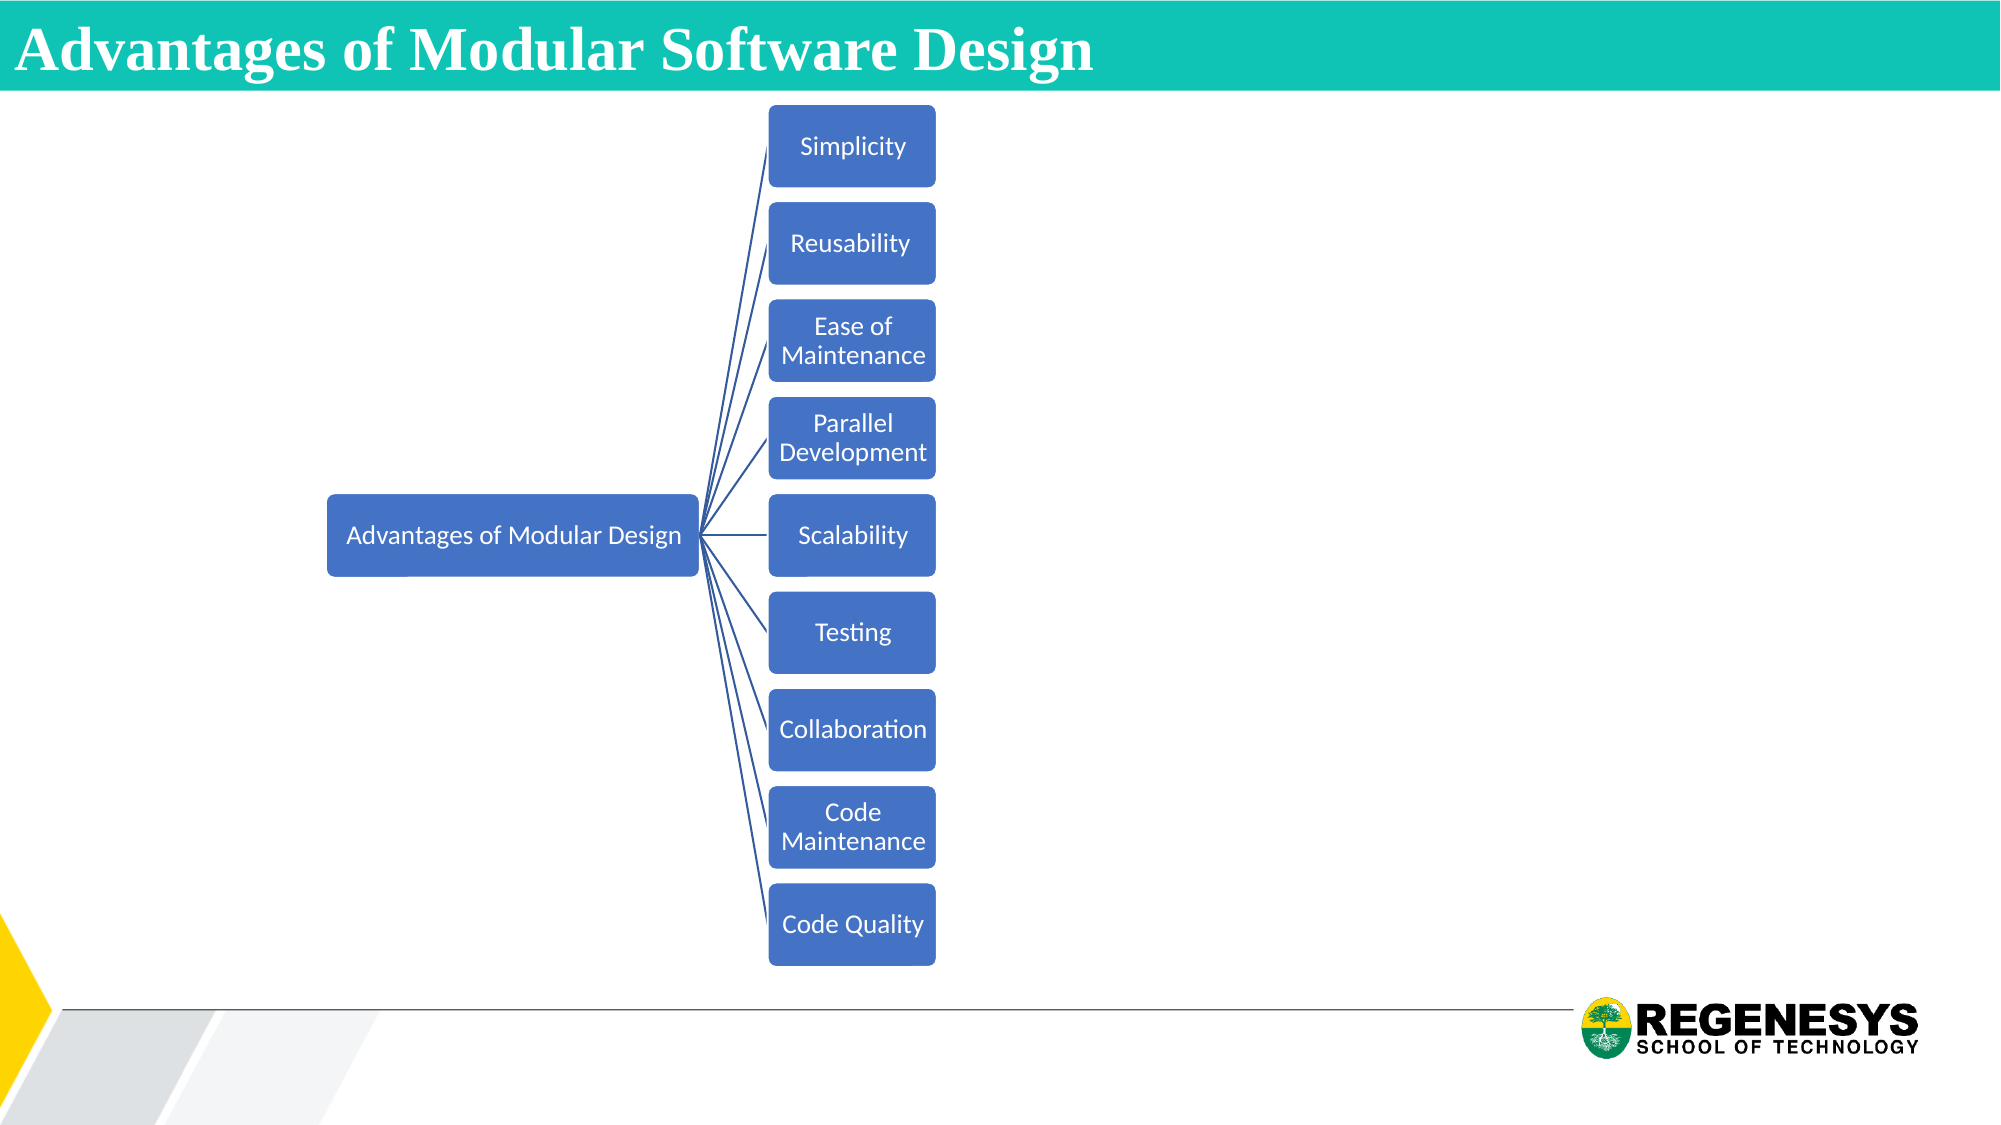

Advantages of Modular Software Design
Advantages of Modular Design

Simplicity

Reusability

Ease of Maintenance

Parallel Development

Scalability

Testing

Collaboration

Code Maintenance

Code Quality